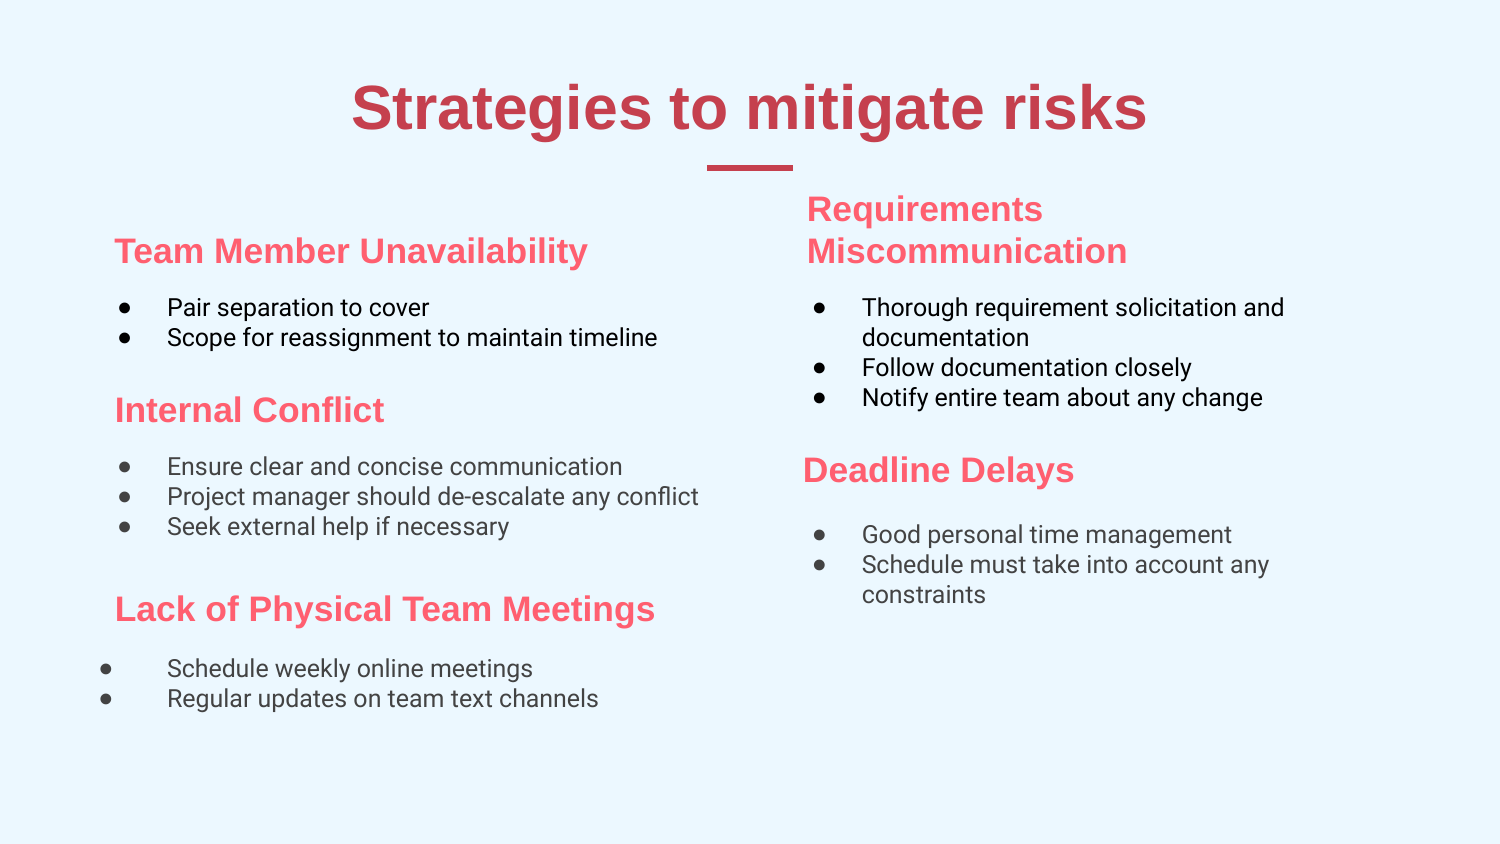

Strategies to mitigate risks
# Team Member Unavailability
Requirements Miscommunication
Thorough requirement solicitation and documentation
Follow documentation closely
Notify entire team about any change
Pair separation to cover
Scope for reassignment to maintain timeline

Internal Conflict
Deadline Delays
Ensure clear and concise communication
Project manager should de-escalate any conflict
Seek external help if necessary

Good personal time management
Schedule must take into account any constraints
Lack of Physical Team Meetings
Schedule weekly online meetings
Regular updates on team text channels